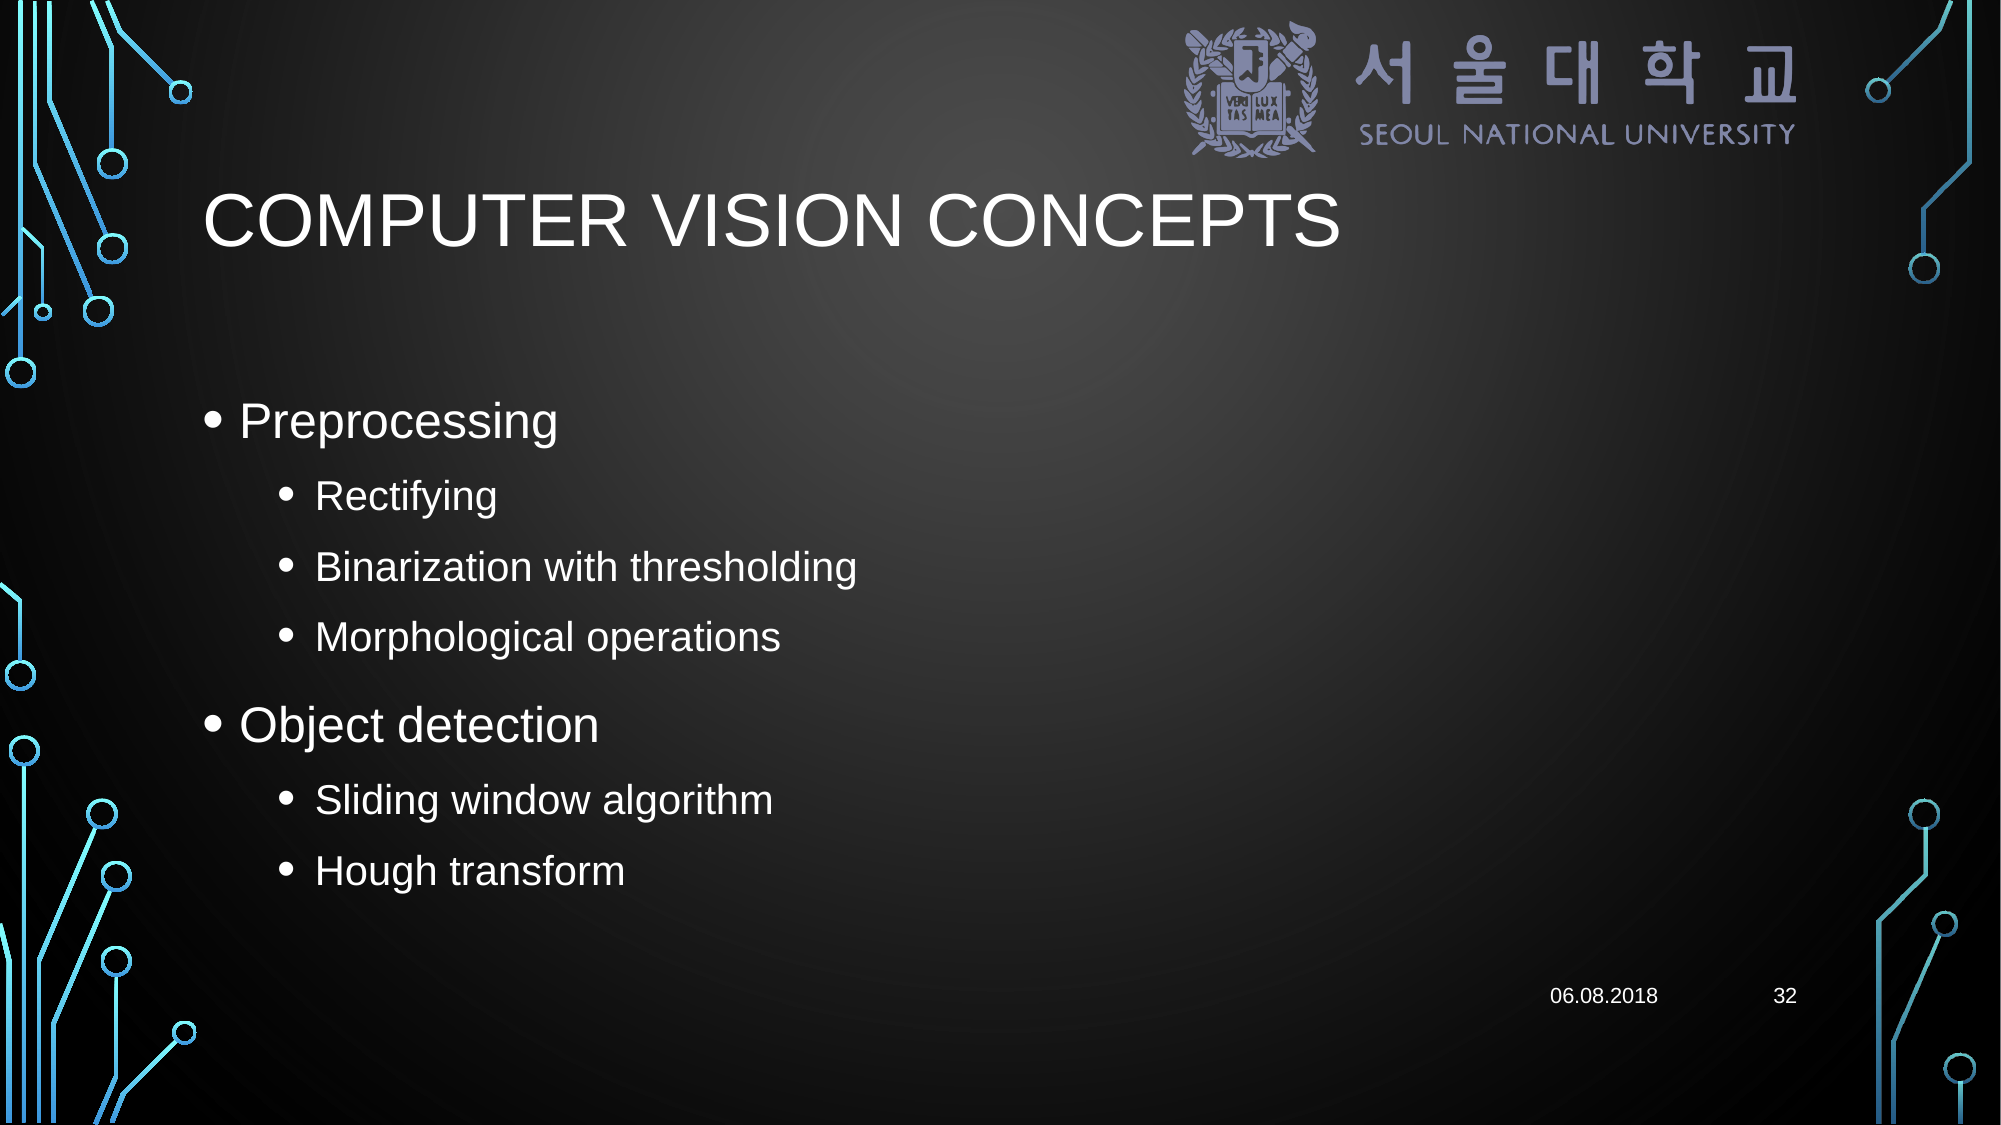

# Computer vision Concepts
Preprocessing
Rectifying
Binarization with thresholding
Morphological operations
Object detection
Sliding window algorithm
Hough transform

32
06.08.2018